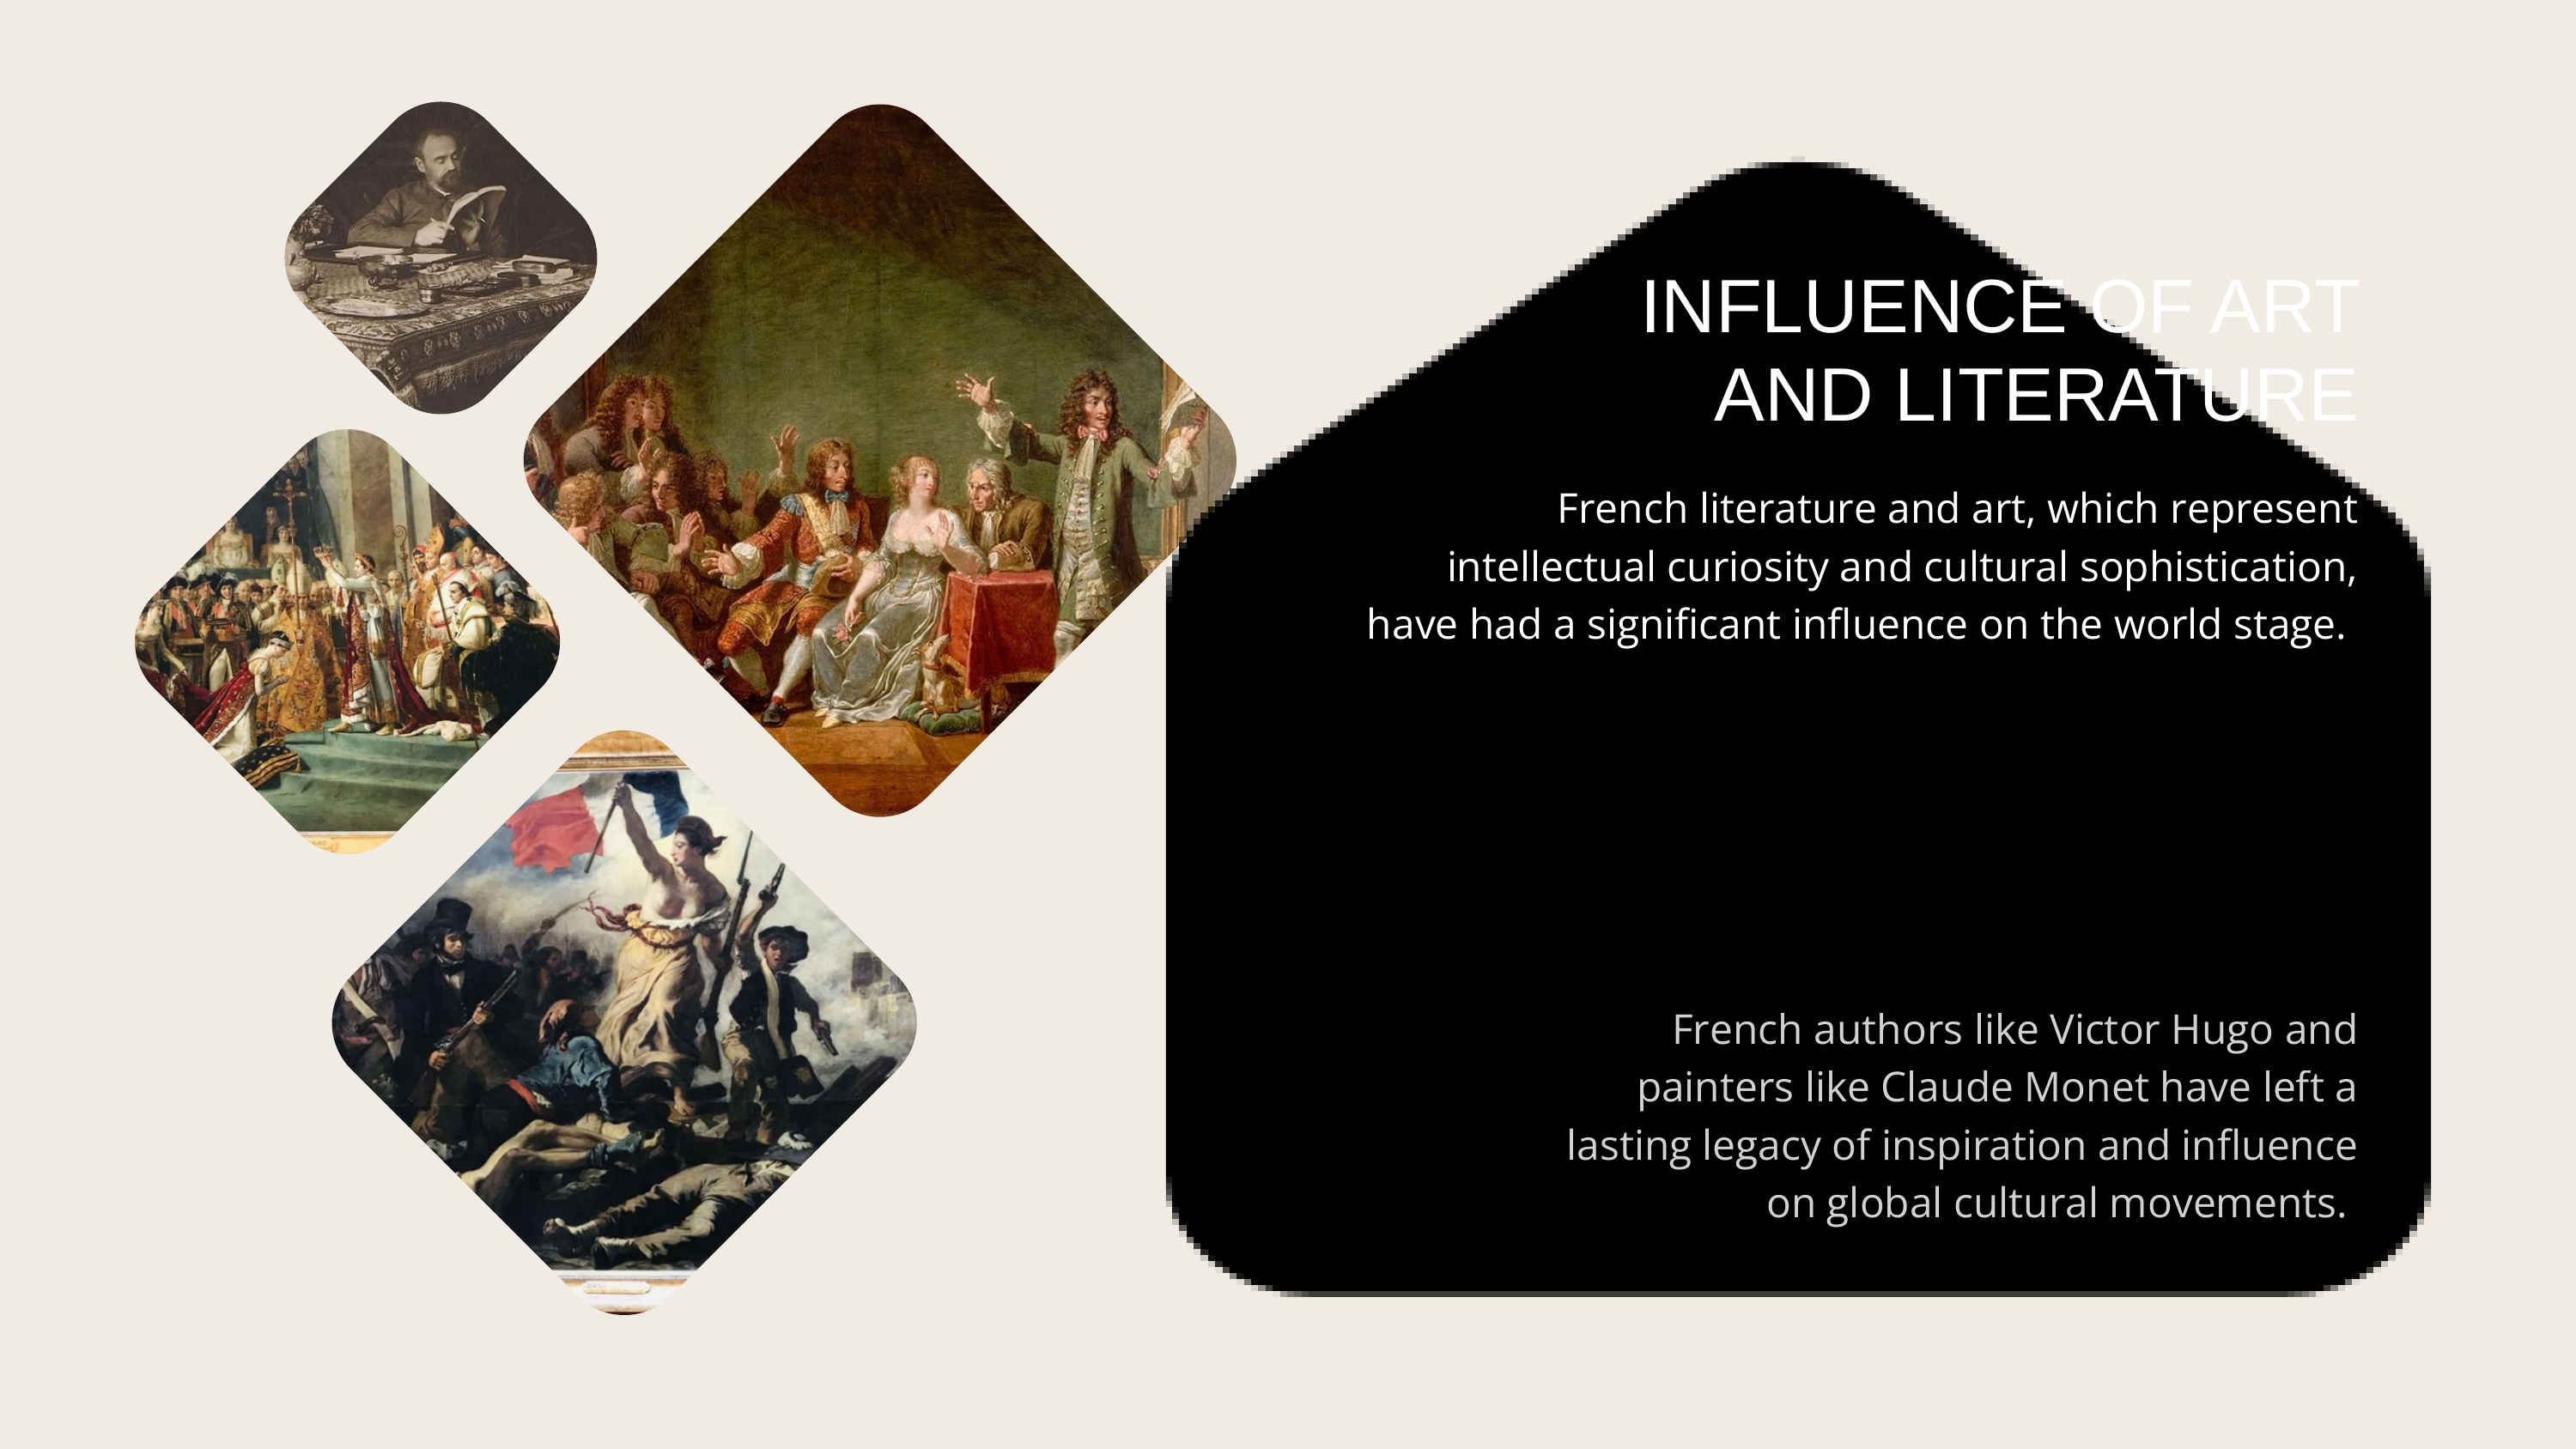

INFLUENCE OF ART AND LITERATURE

French literature and art, which represent intellectual curiosity and cultural sophistication, have had a significant influence on the world stage.

French authors like Victor Hugo and painters like Claude Monet have left a lasting legacy of inspiration and influence on global cultural movements.